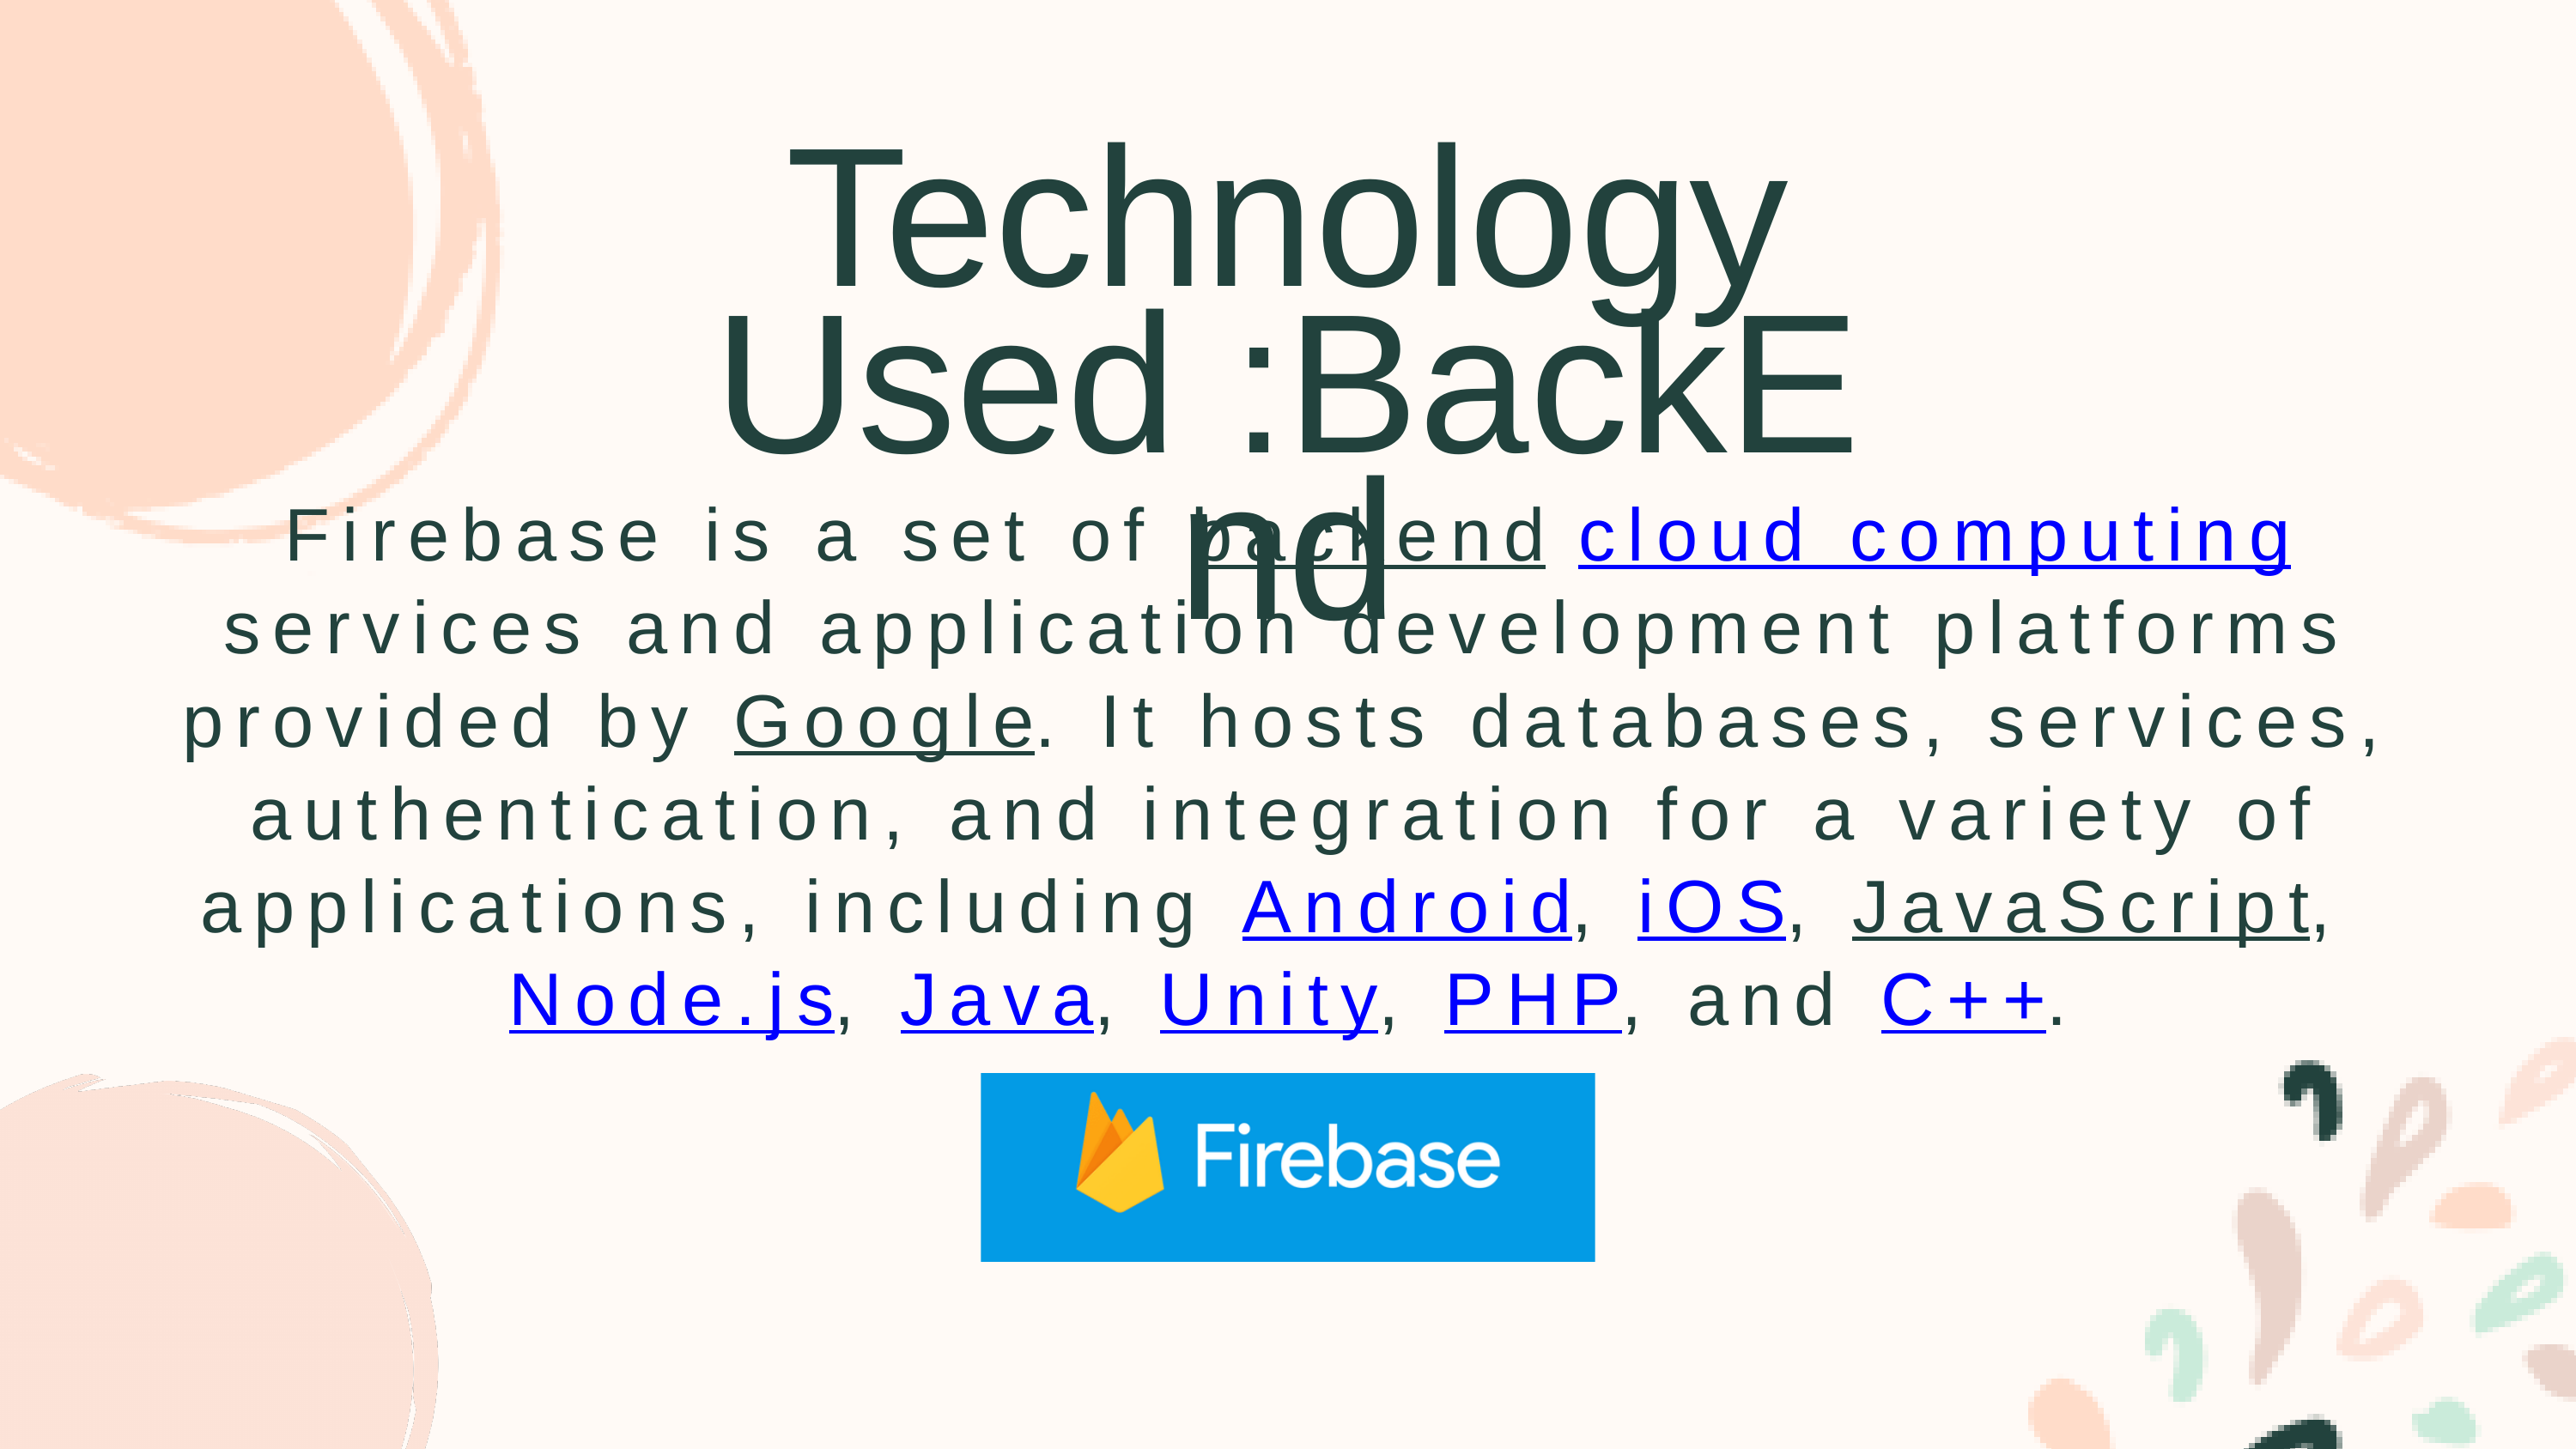

Technology Used :BackEnd
Firebase is a set of backend cloud computing services and application development platforms provided by Google. It hosts databases, services, authentication, and integration for a variety of applications, including Android, iOS, JavaScript, Node.js, Java, Unity, PHP, and C++.